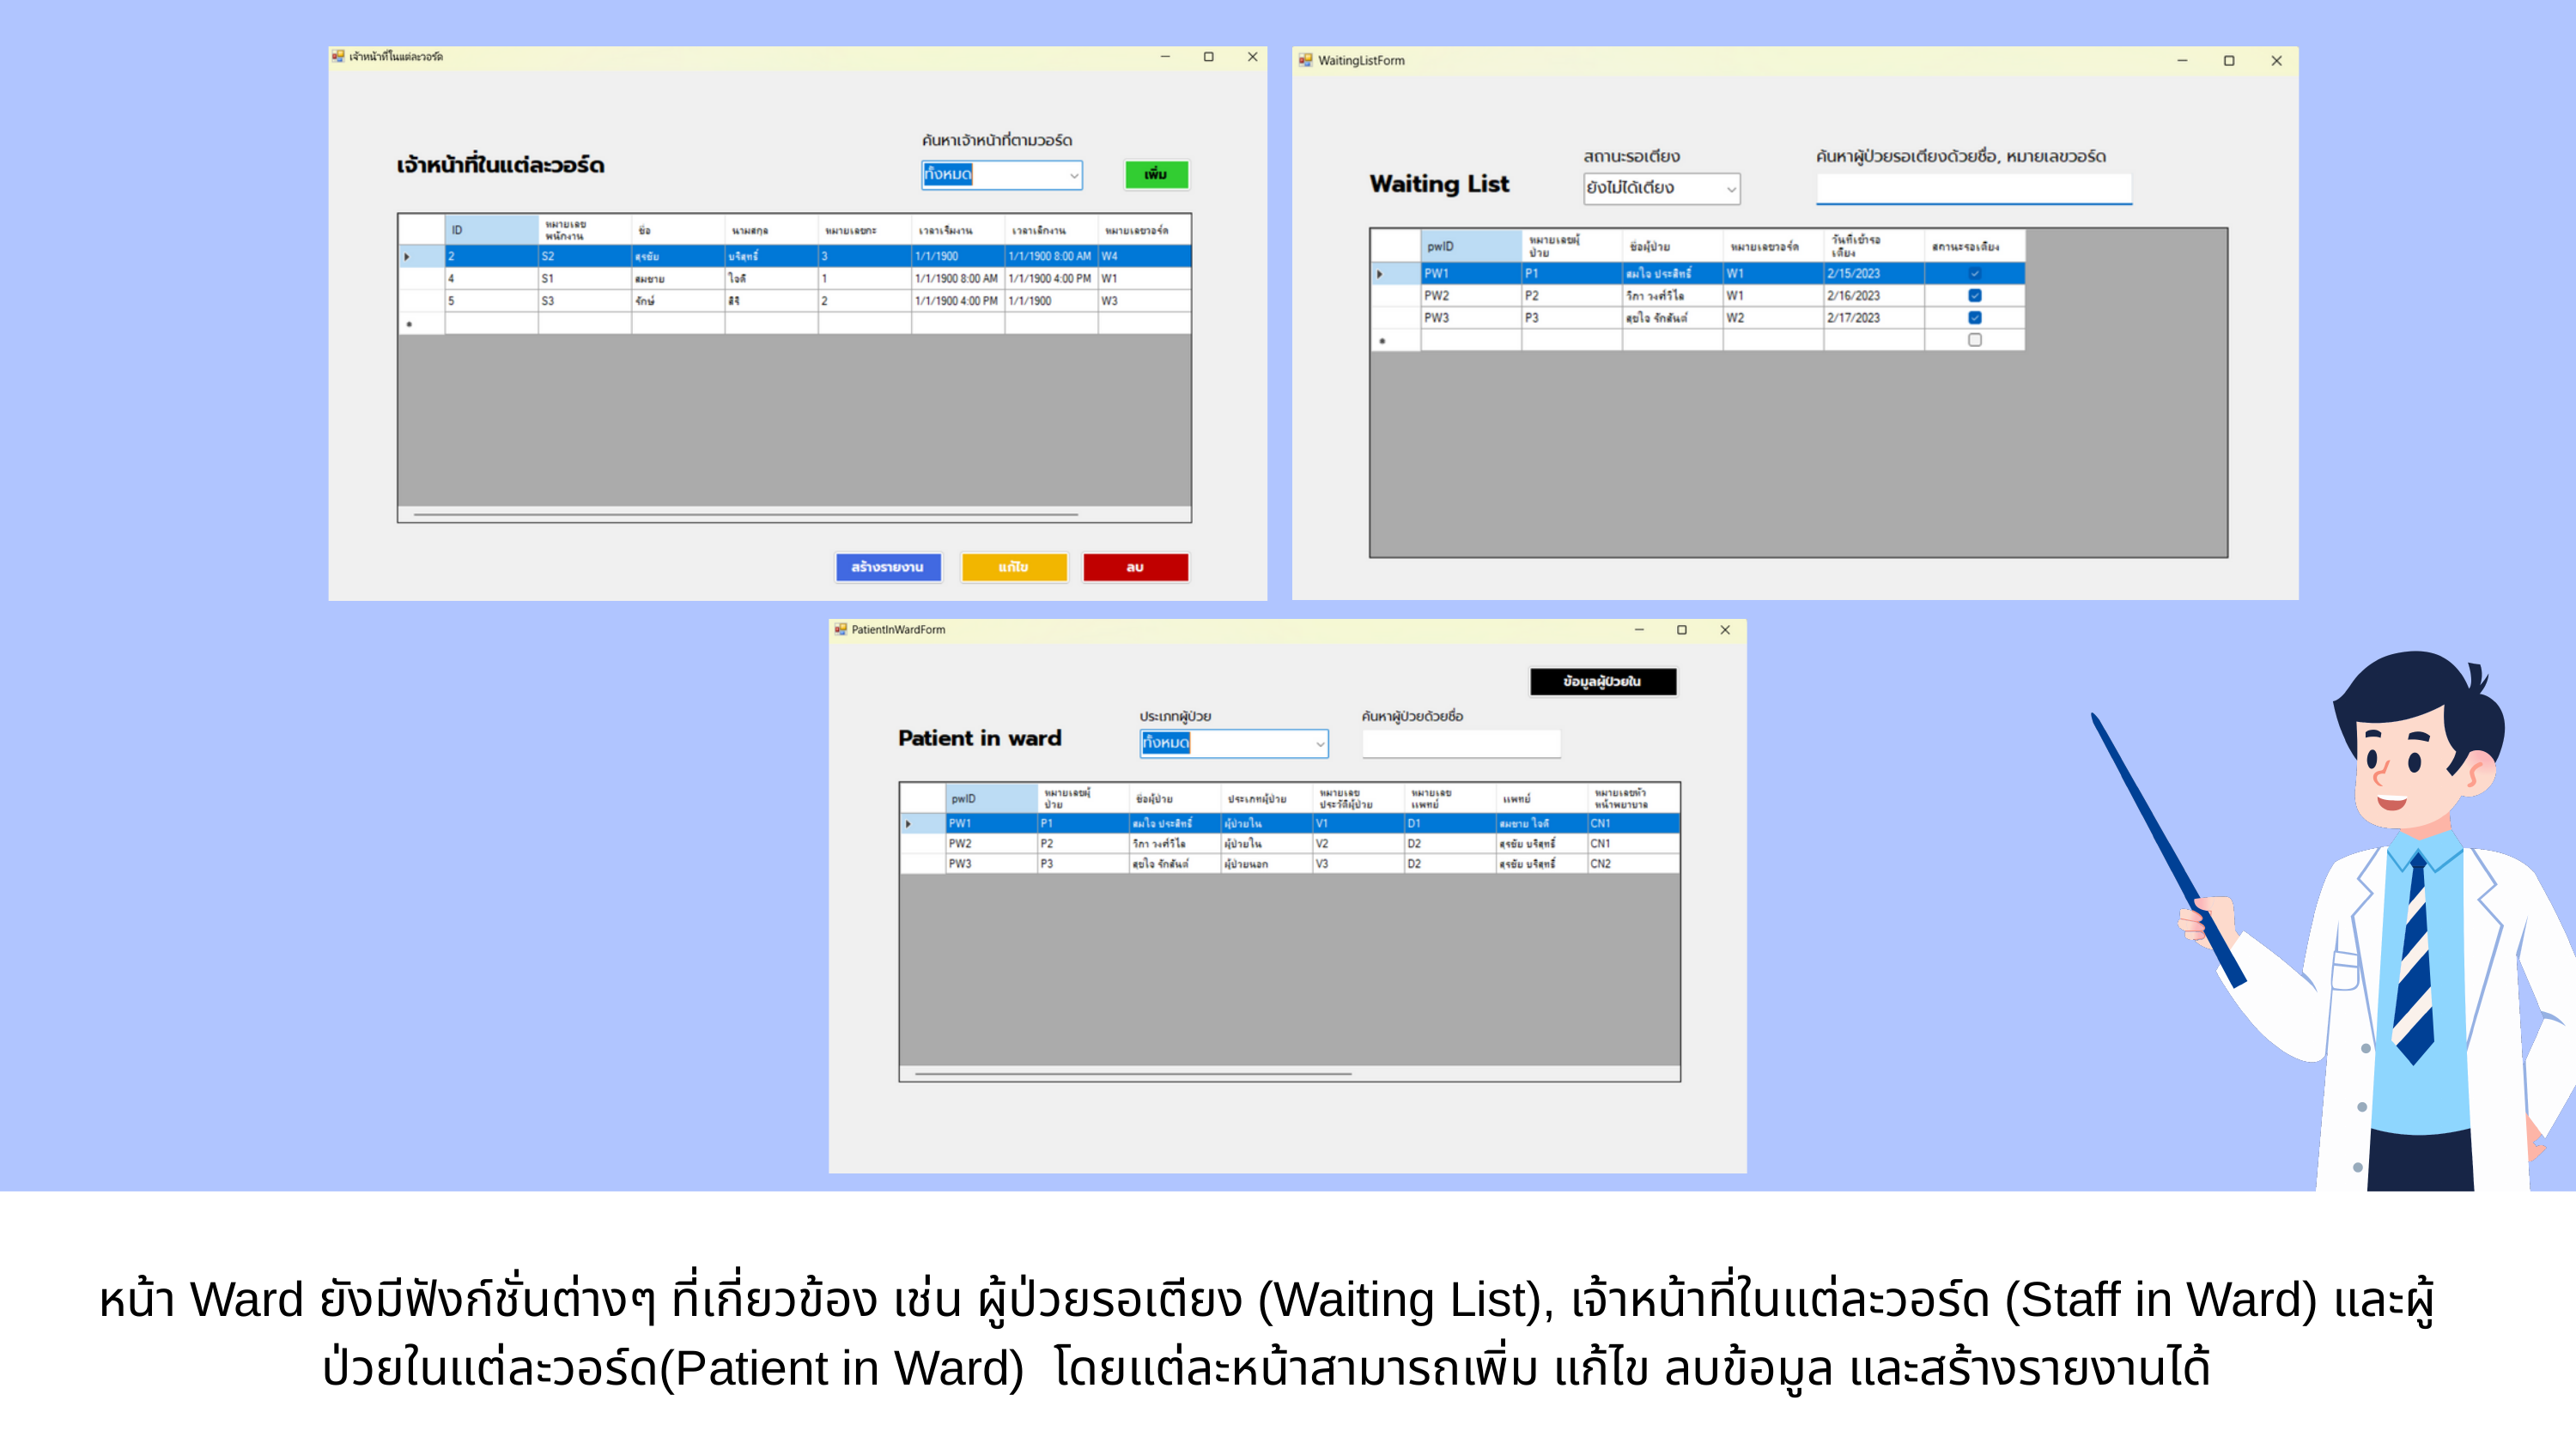

หน้า Ward ยังมีฟังก์ชั่นต่างๆ ที่เกี่ยวข้อง เช่น ผู้ป่วยรอเตียง (Waiting List), เจ้าหน้าที่ในแต่ละวอร์ด (Staff in Ward) และผู้ป่วยในแต่ละวอร์ด(Patient in Ward)  โดยแต่ละหน้าสามารถเพิ่ม แก้ไข ลบข้อมูล และสร้างรายงานได้